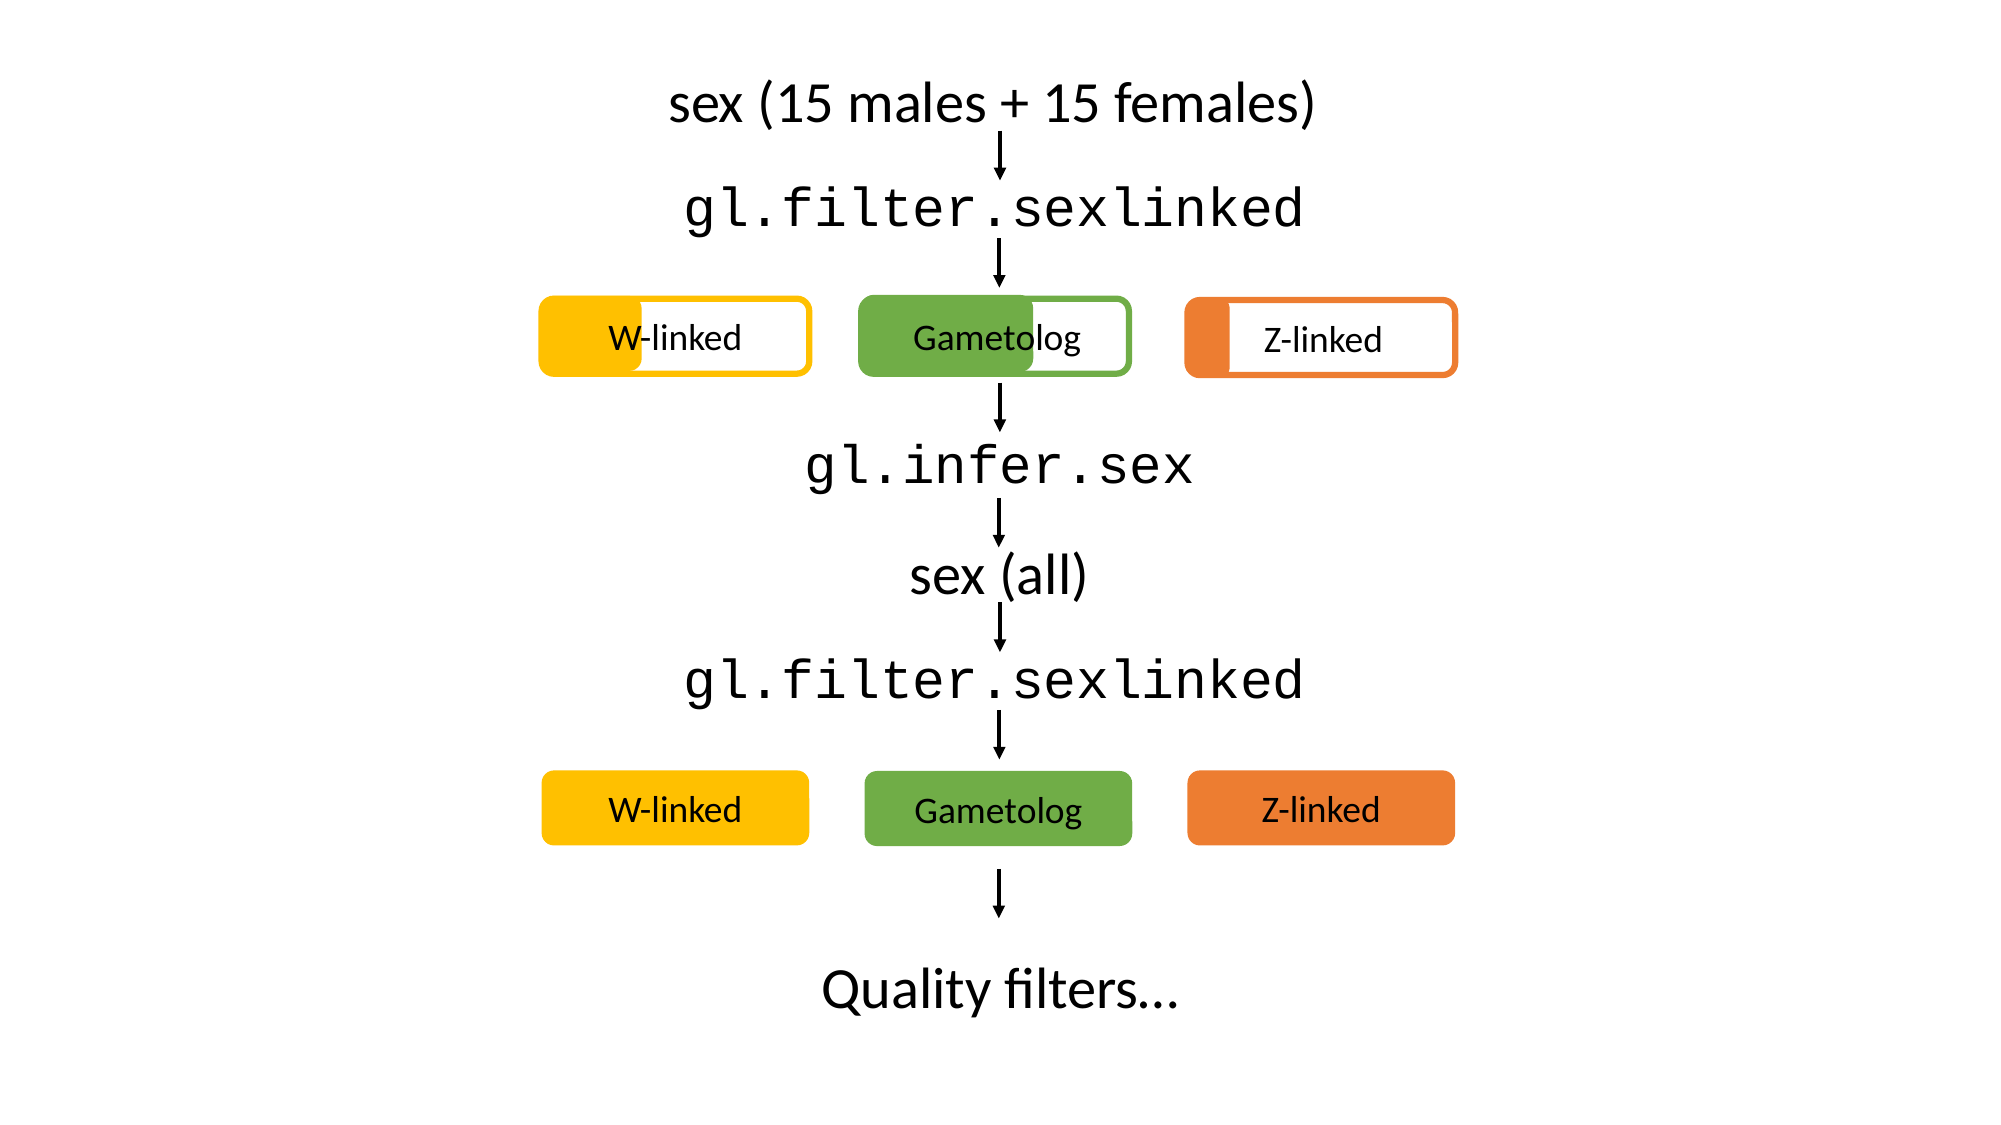

sex (15 males + 15 females)
gl.filter.sexlinked

W-linked

Gametolog

Z-linked

gl.infer.sex
sex (all)
gl.filter.sexlinked
W-linked
Z-linked
Gametolog
Quality filters…
Autosomal